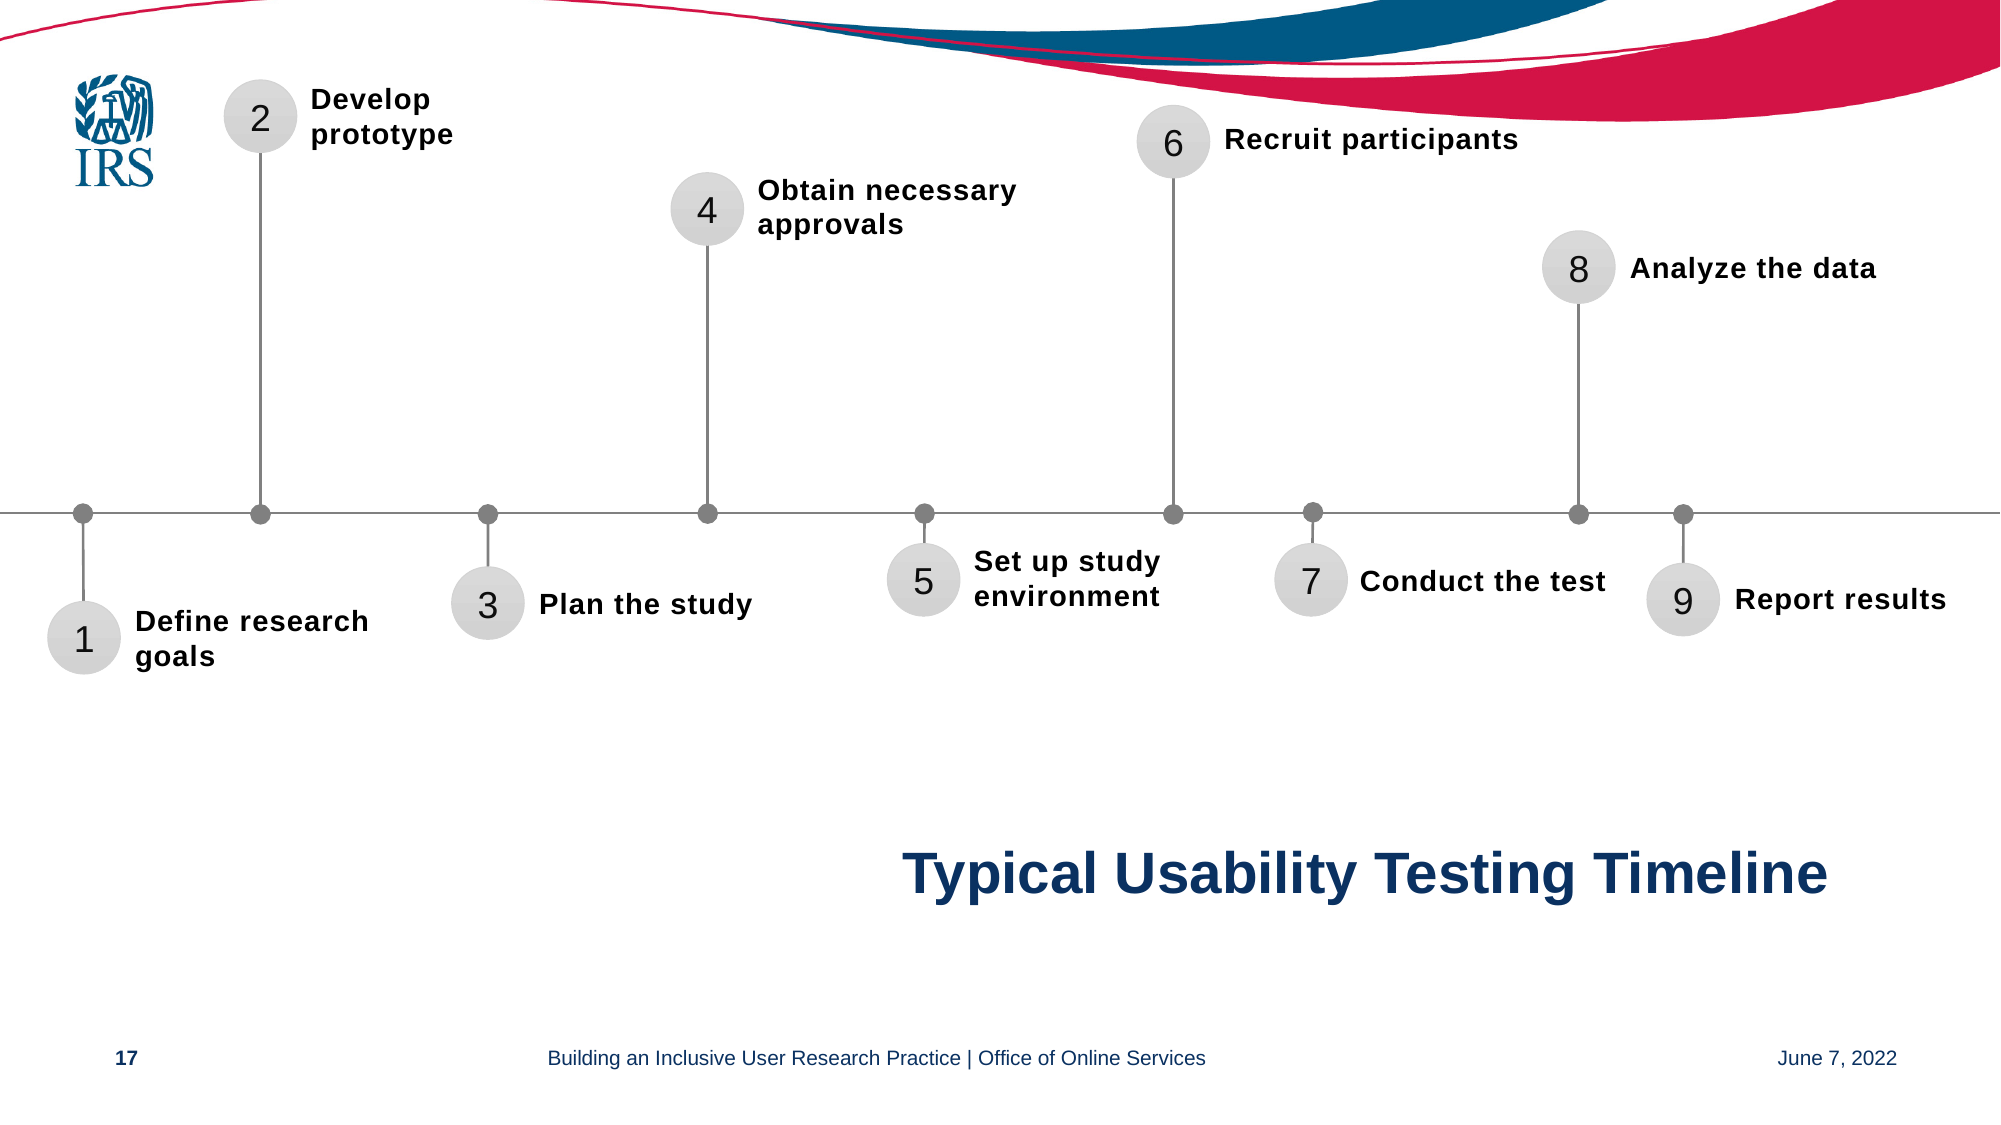

Develop prototype
2
6
Recruit participants
Obtain necessary approvals
4
8
Analyze the data
Set up study environment
5
7
Conduct the test
9
3
Report results
Plan the study
Define research goals
1
Typical Usability Testing Timeline
17
Building an Inclusive User Research Practice | Office of Online Services
June 7, 2022